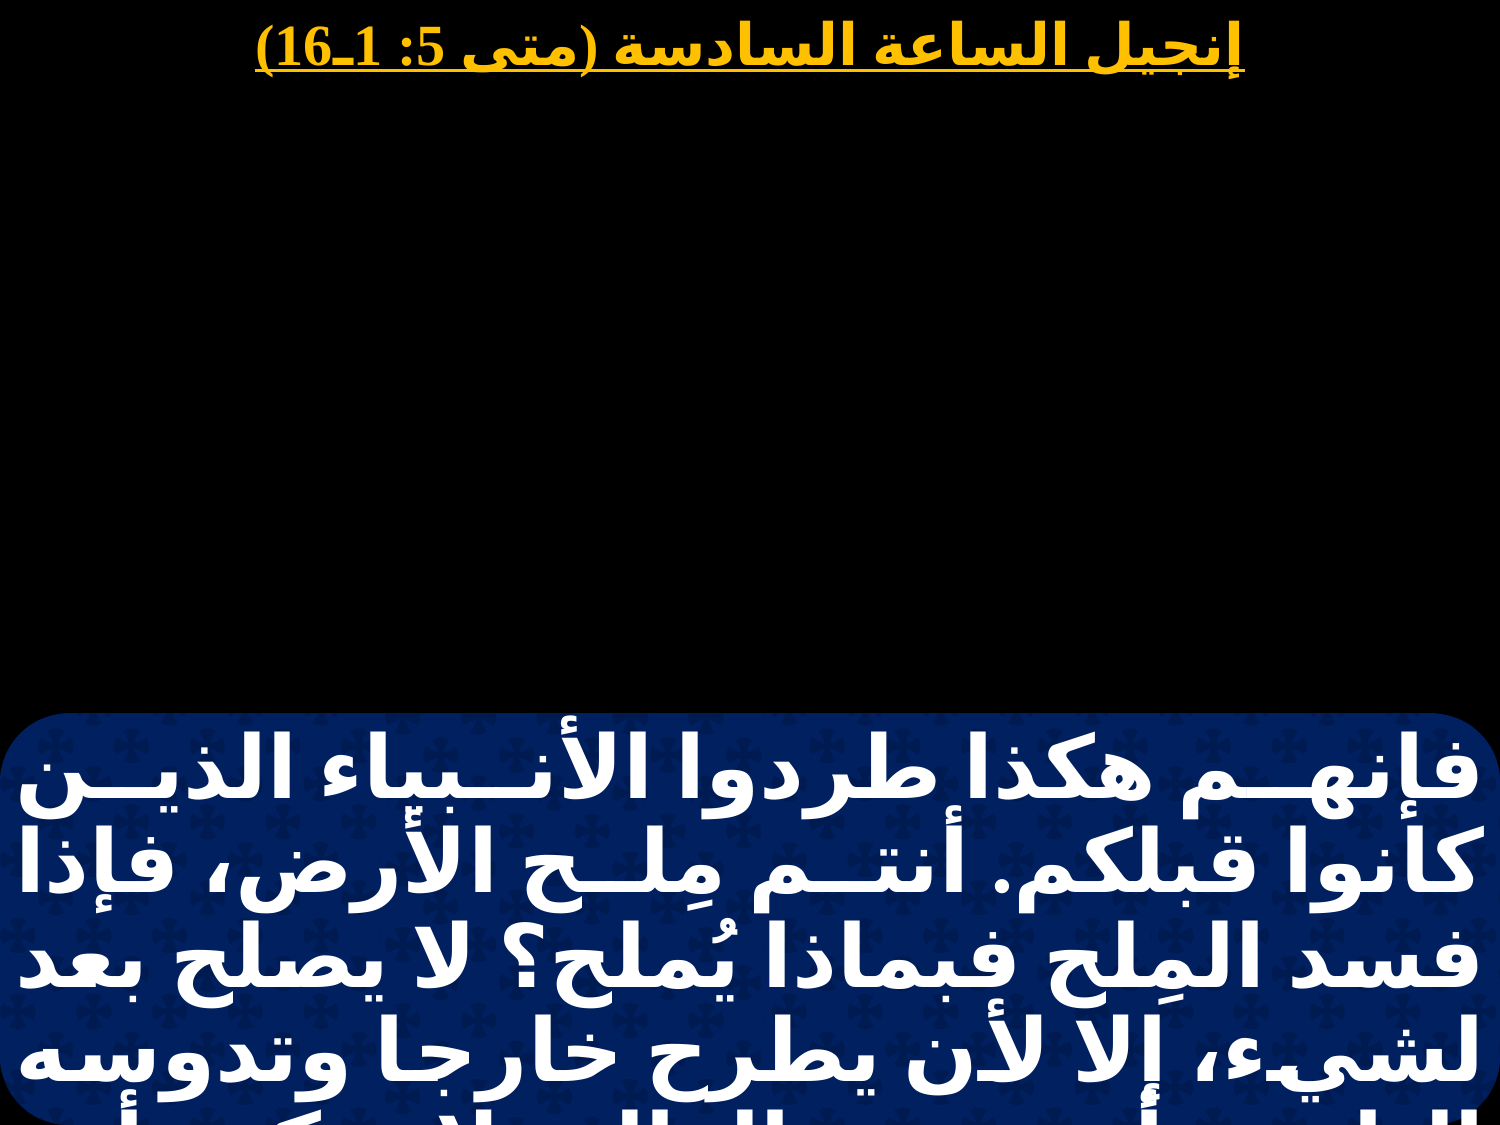

#
فإنهم هكذا طردوا الأنبياء الذين كانوا قبلكم. أنتم مِلح الأرض، فإذا فسد المِلح فبماذا يُملح؟ لا يصلح بعد لشيء، إلا لأن يطرح خارجا وتدوسه الناس. أنتم نور العالم. لا يمكن أن تخفى مدينة  كائنة على جبل.